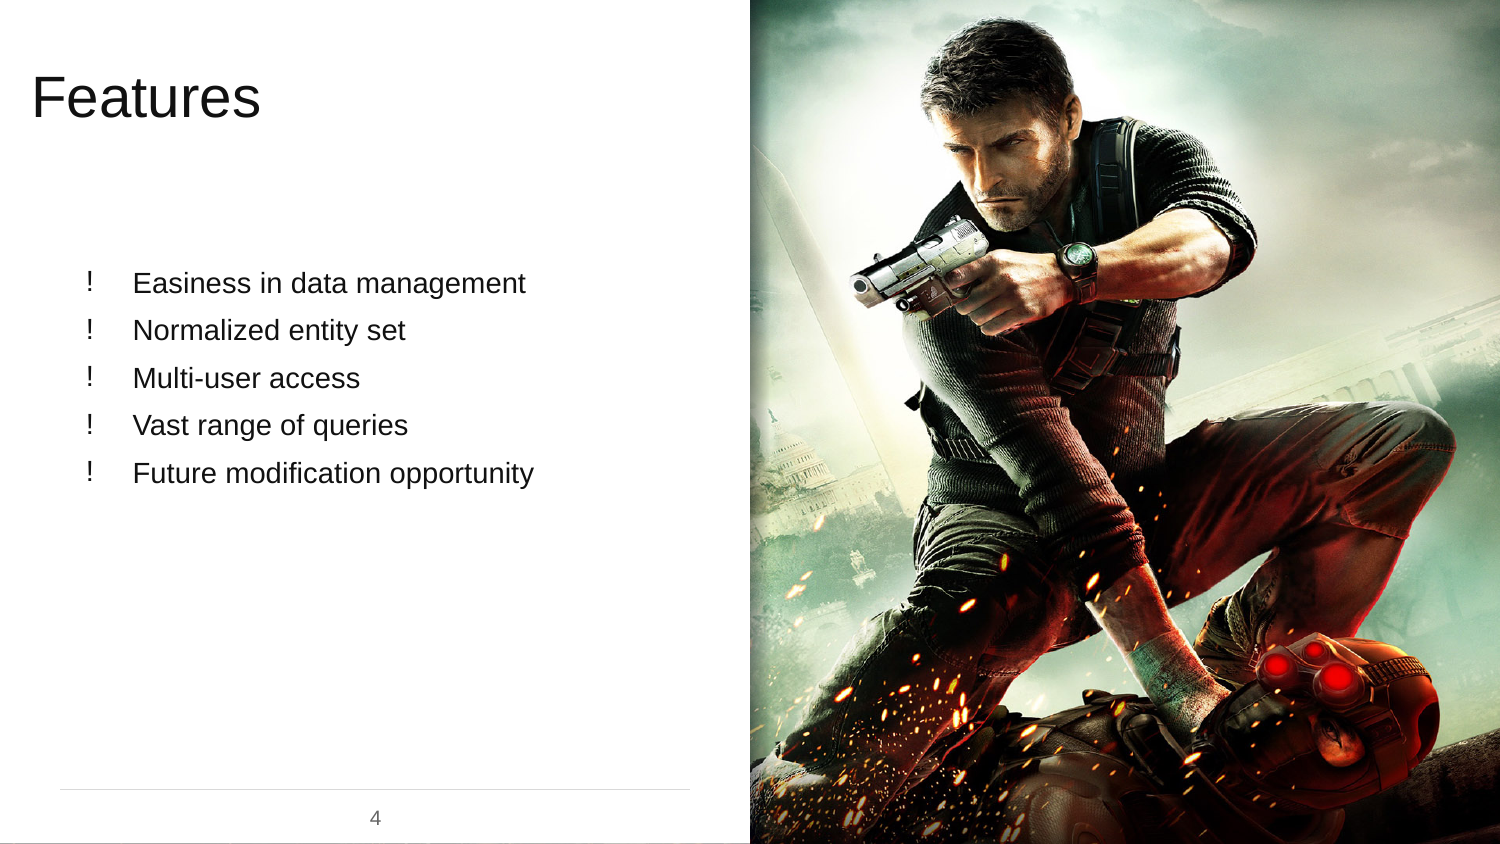

# Features
Easiness in data management
Normalized entity set
Multi-user access
Vast range of queries
Future modification opportunity

4